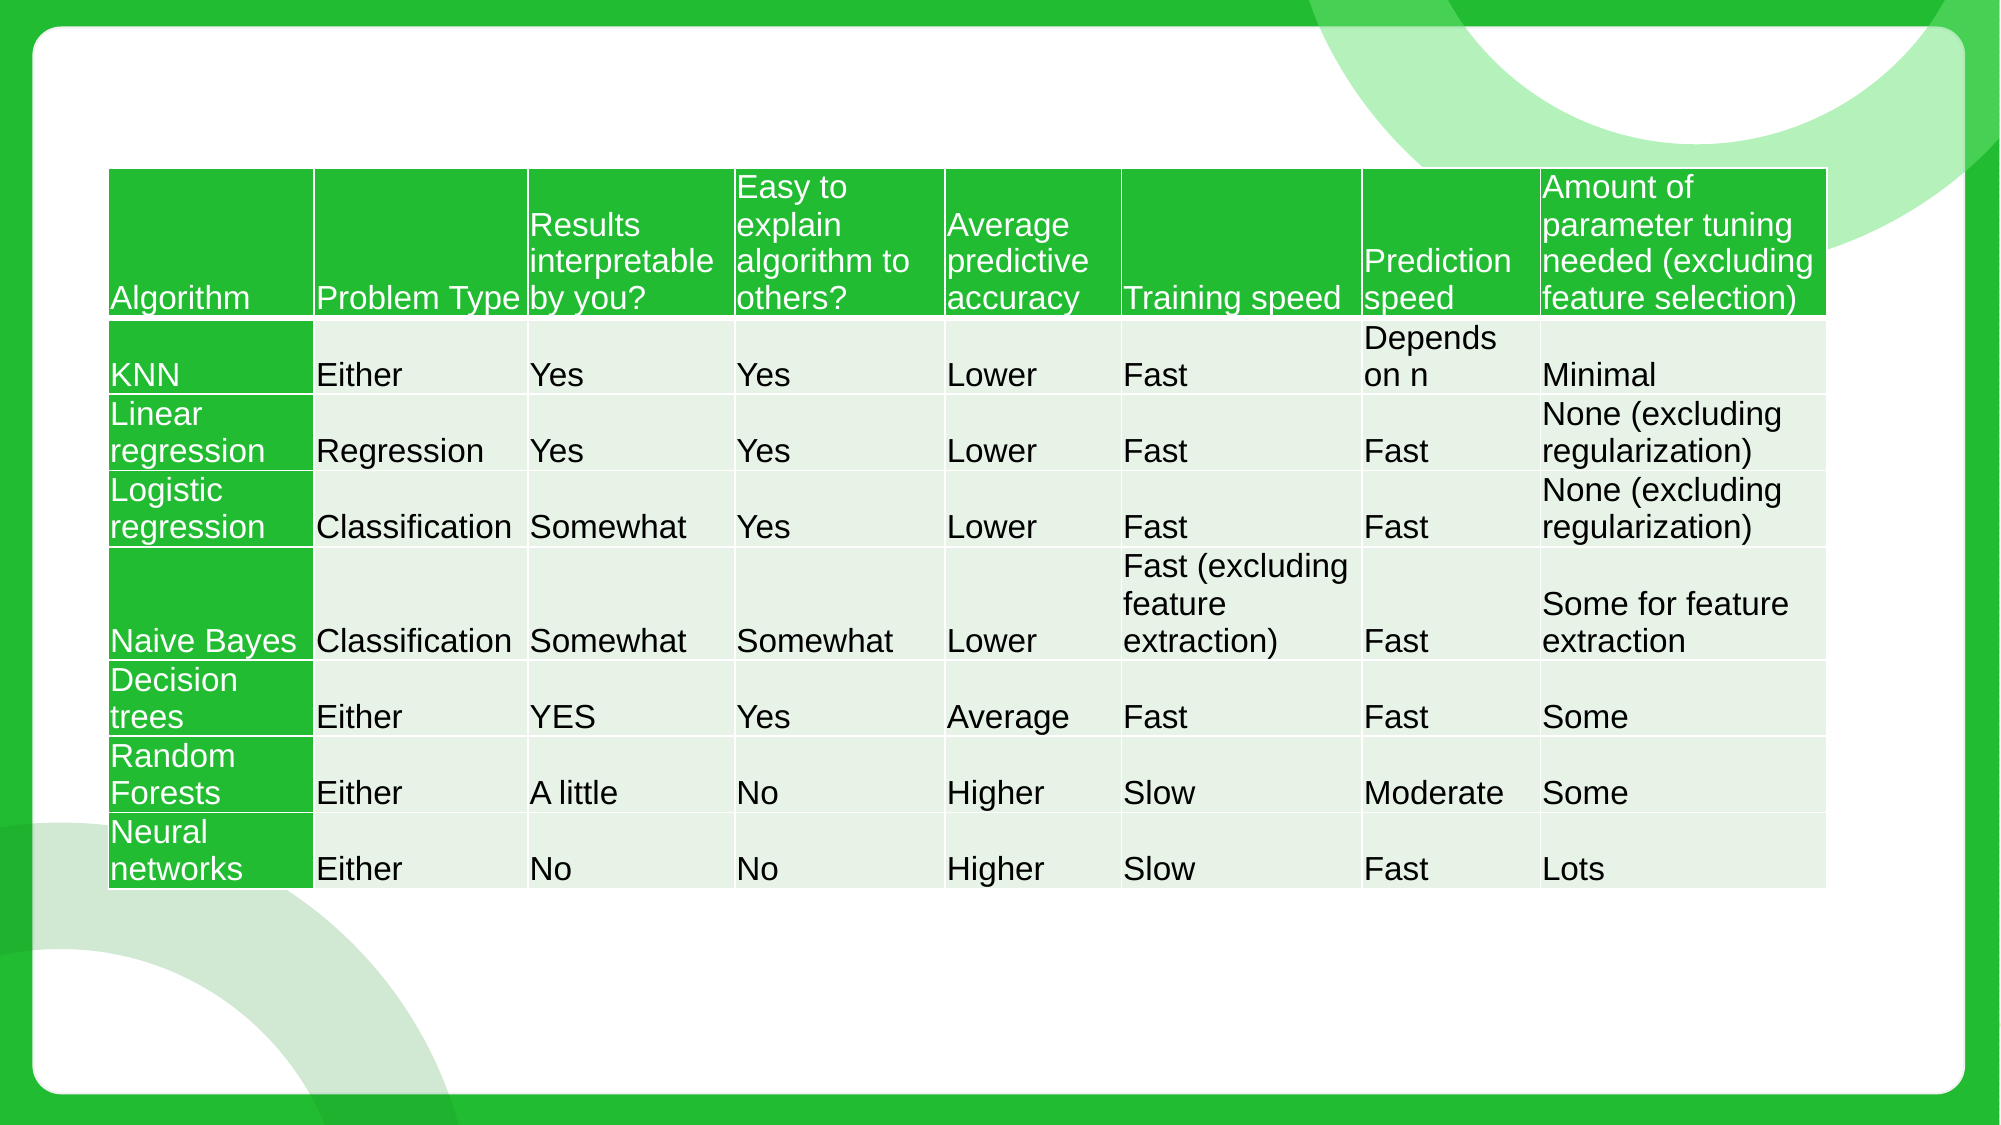

| Algorithm | Problem Type | Results interpretable by you? | Easy to explain algorithm to others? | Average predictive accuracy | Training speed | Prediction speed | Amount of parameter tuning needed (excluding feature selection) |
| --- | --- | --- | --- | --- | --- | --- | --- |
| KNN | Either | Yes | Yes | Lower | Fast | Depends on n | Minimal |
| Linear regression | Regression | Yes | Yes | Lower | Fast | Fast | None (excluding regularization) |
| Logistic regression | Classification | Somewhat | Yes | Lower | Fast | Fast | None (excluding regularization) |
| Naive Bayes | Classification | Somewhat | Somewhat | Lower | Fast (excluding feature extraction) | Fast | Some for feature extraction |
| Decision trees | Either | YES | Yes | Average | Fast | Fast | Some |
| Random Forests | Either | A little | No | Higher | Slow | Moderate | Some |
| Neural networks | Either | No | No | Higher | Slow | Fast | Lots |